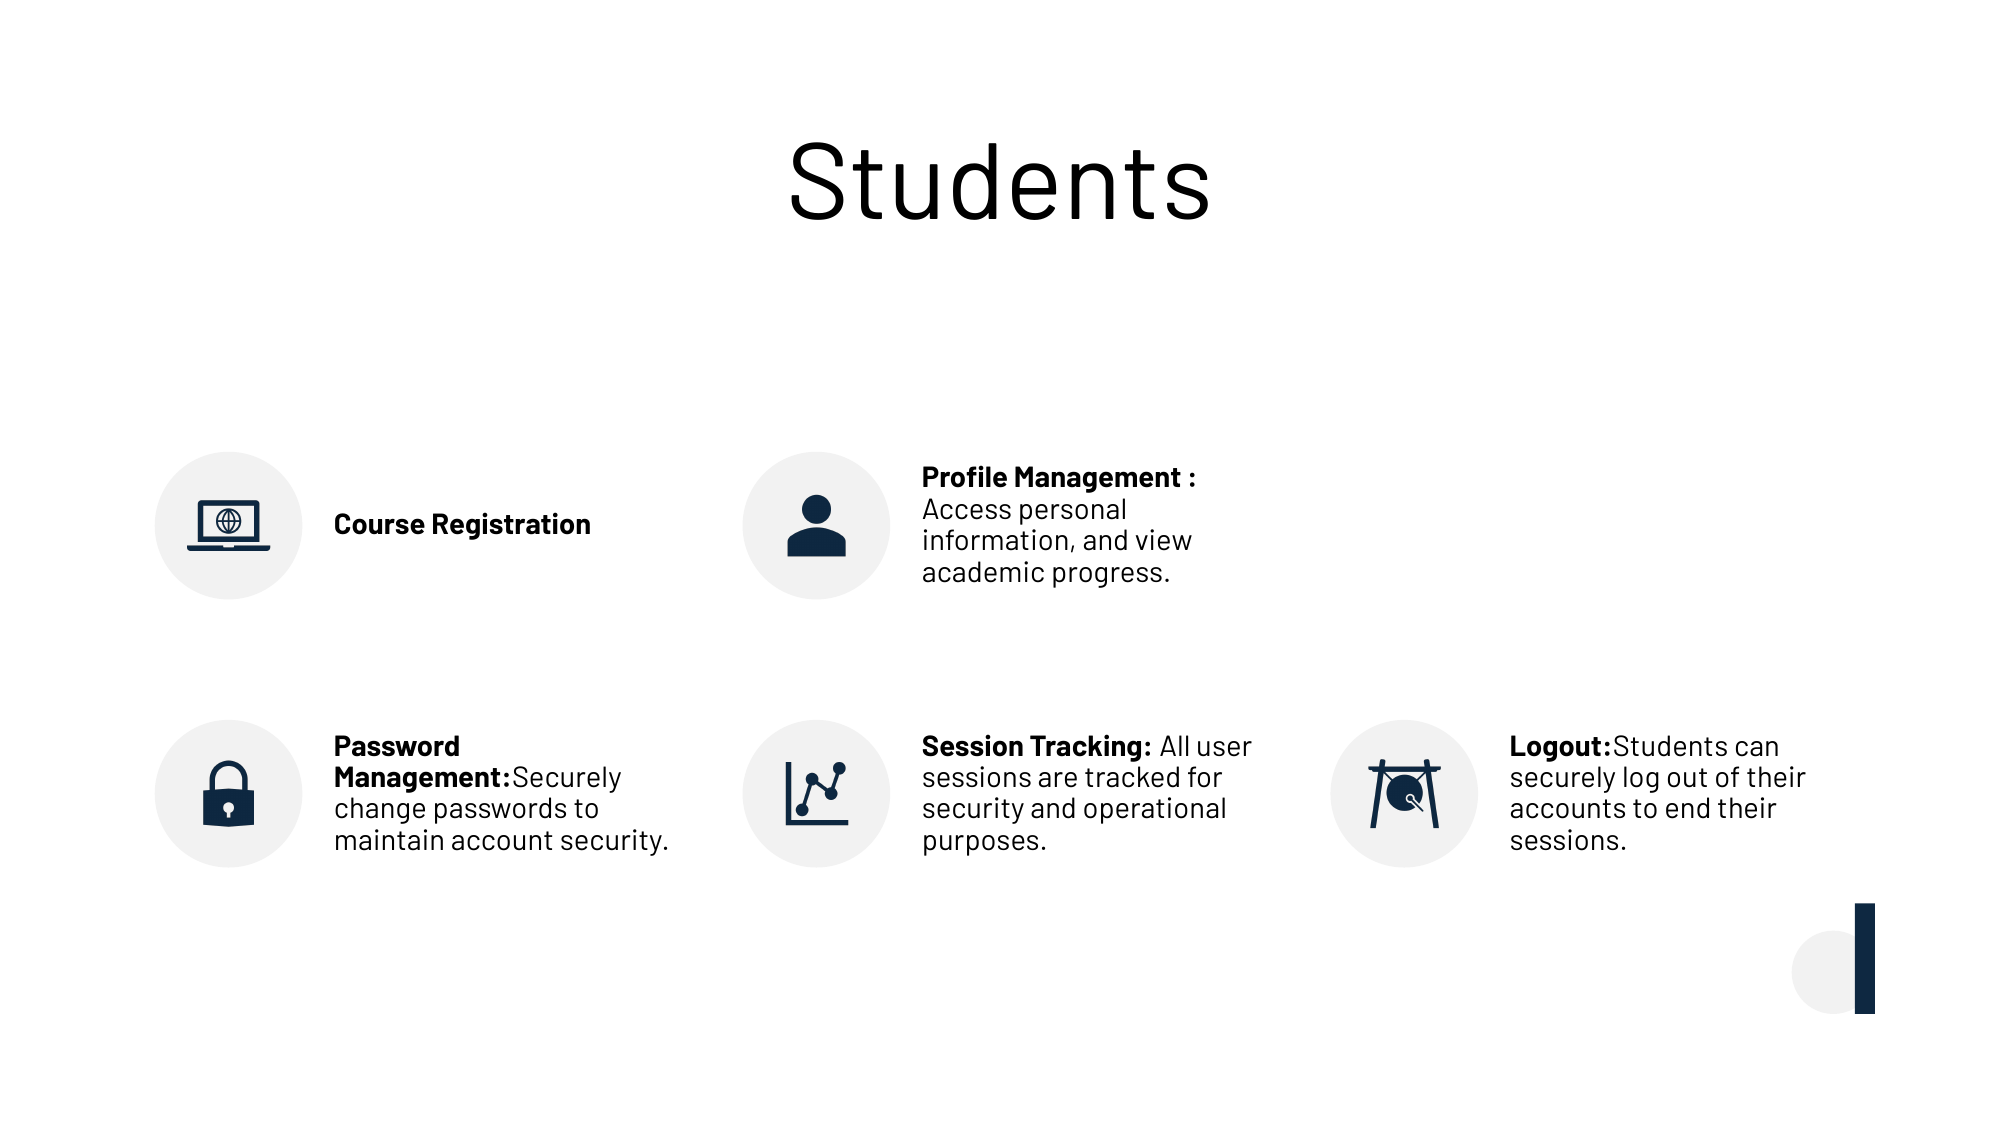

# Students
Course Registration
Profile Management : Access personal information, and view academic progress.

Password Management:Securely change passwords to maintain account security.
Session Tracking: All user sessions are tracked for security and operational purposes.
Logout:Students can securely log out of their accounts to end their sessions.